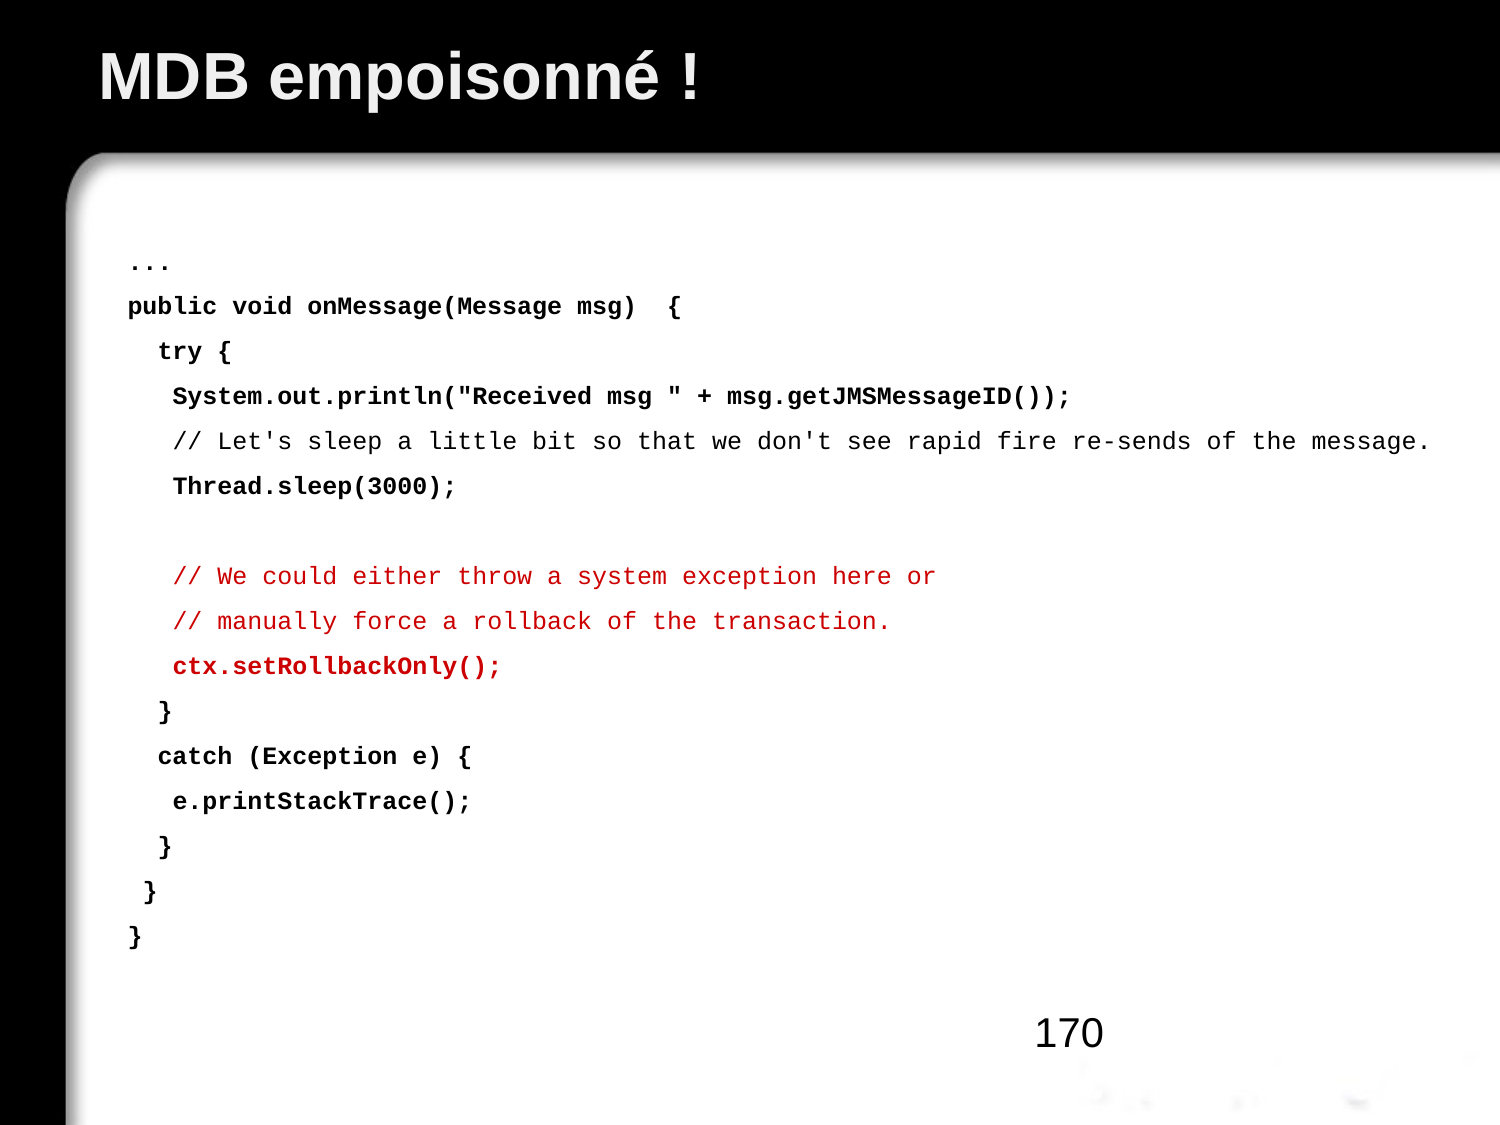

# MDB empoisonné !
...
public void onMessage(Message msg)  {
  try {
   System.out.println("Received msg " + msg.getJMSMessageID());
   // Let's sleep a little bit so that we don't see rapid fire re-sends of the message.
   Thread.sleep(3000);

   // We could either throw a system exception here or
   // manually force a rollback of the transaction.
   ctx.setRollbackOnly();
  }
  catch (Exception e) {
   e.printStackTrace();
  }
 }
}